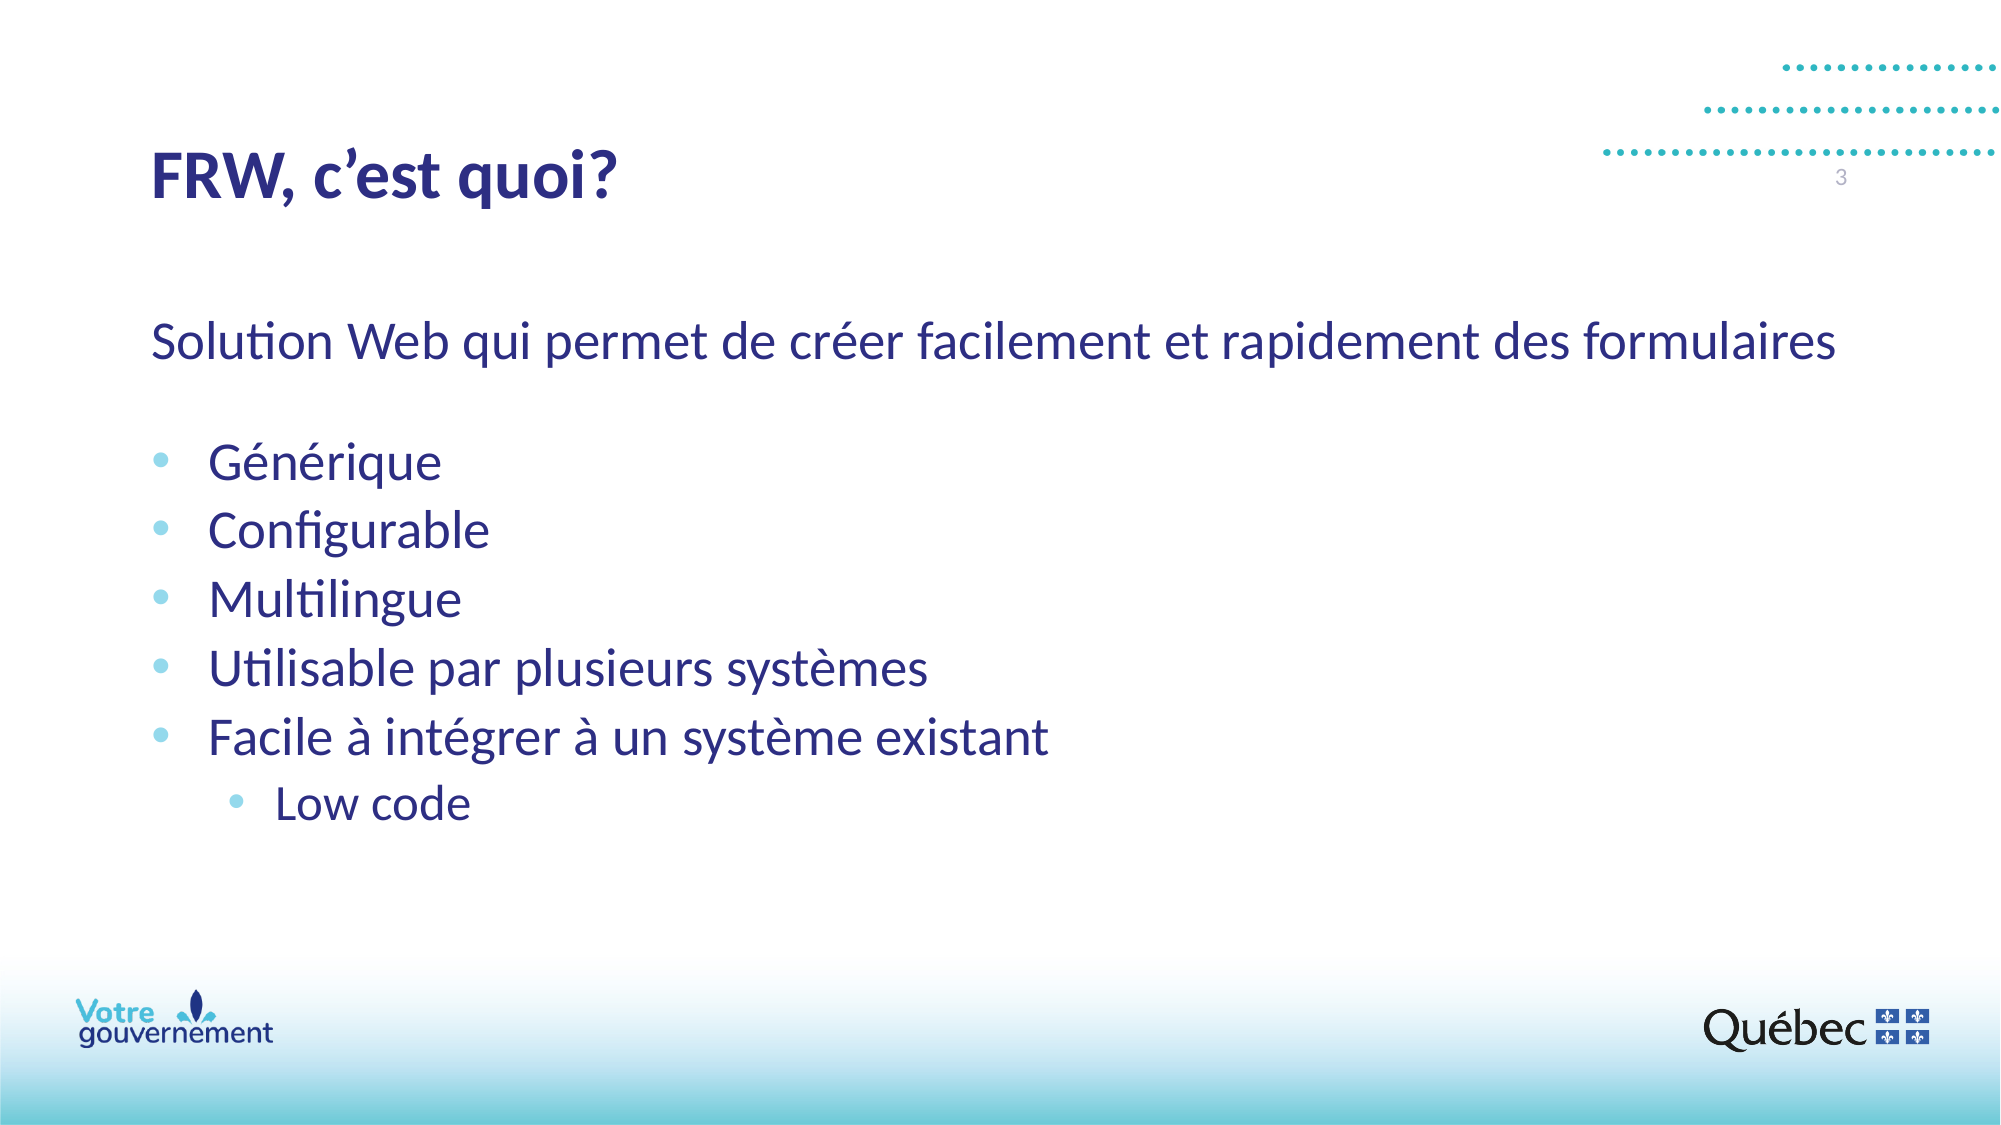

# FRW, c’est quoi?
3
Solution Web qui permet de créer facilement et rapidement des formulaires

Générique
Configurable
Multilingue
Utilisable par plusieurs systèmes
Facile à intégrer à un système existant
Low code